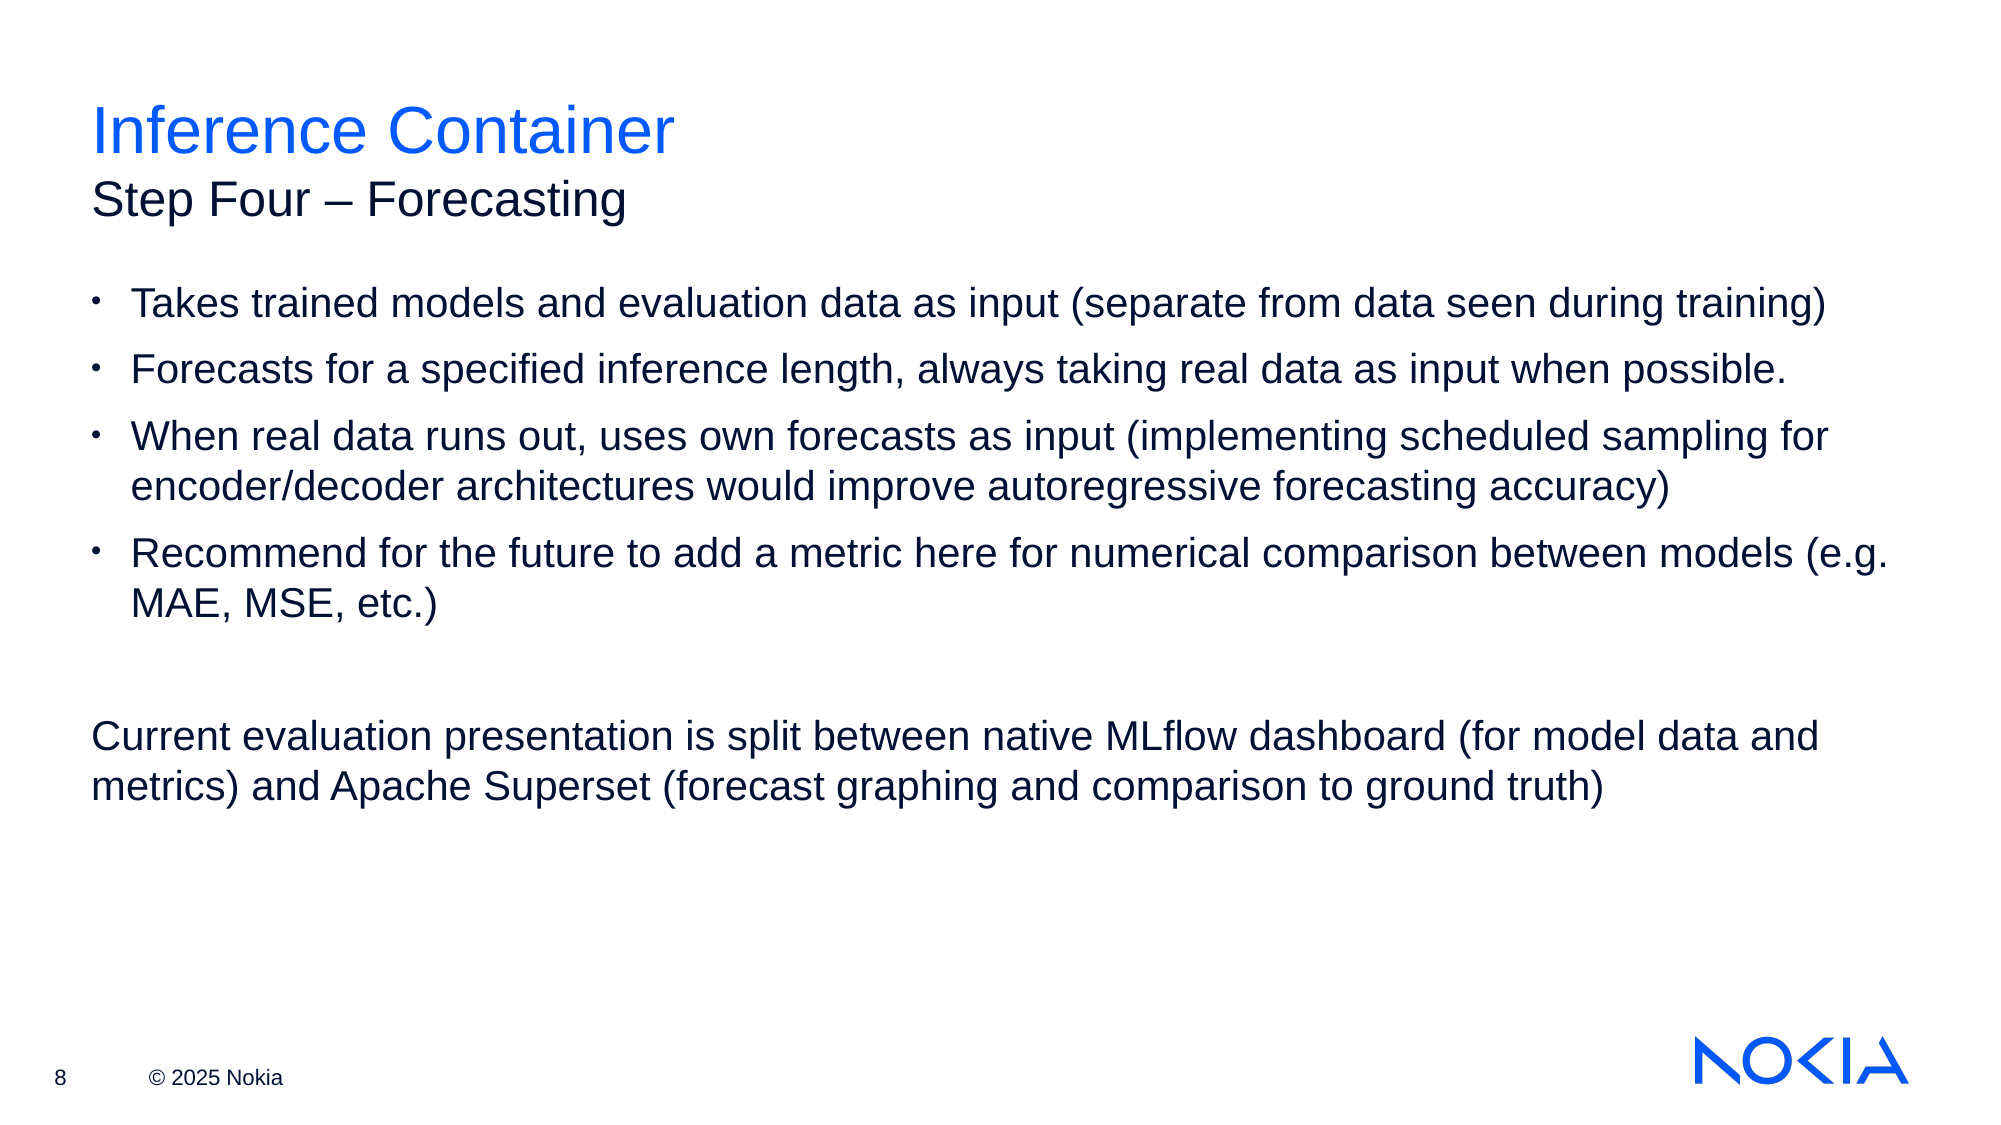

# Inference Container
Step Four – Forecasting
Takes trained models and evaluation data as input (separate from data seen during training)
Forecasts for a specified inference length, always taking real data as input when possible.
When real data runs out, uses own forecasts as input (implementing scheduled sampling for encoder/decoder architectures would improve autoregressive forecasting accuracy)
Recommend for the future to add a metric here for numerical comparison between models (e.g. MAE, MSE, etc.)

Current evaluation presentation is split between native MLflow dashboard (for model data and metrics) and Apache Superset (forecast graphing and comparison to ground truth)